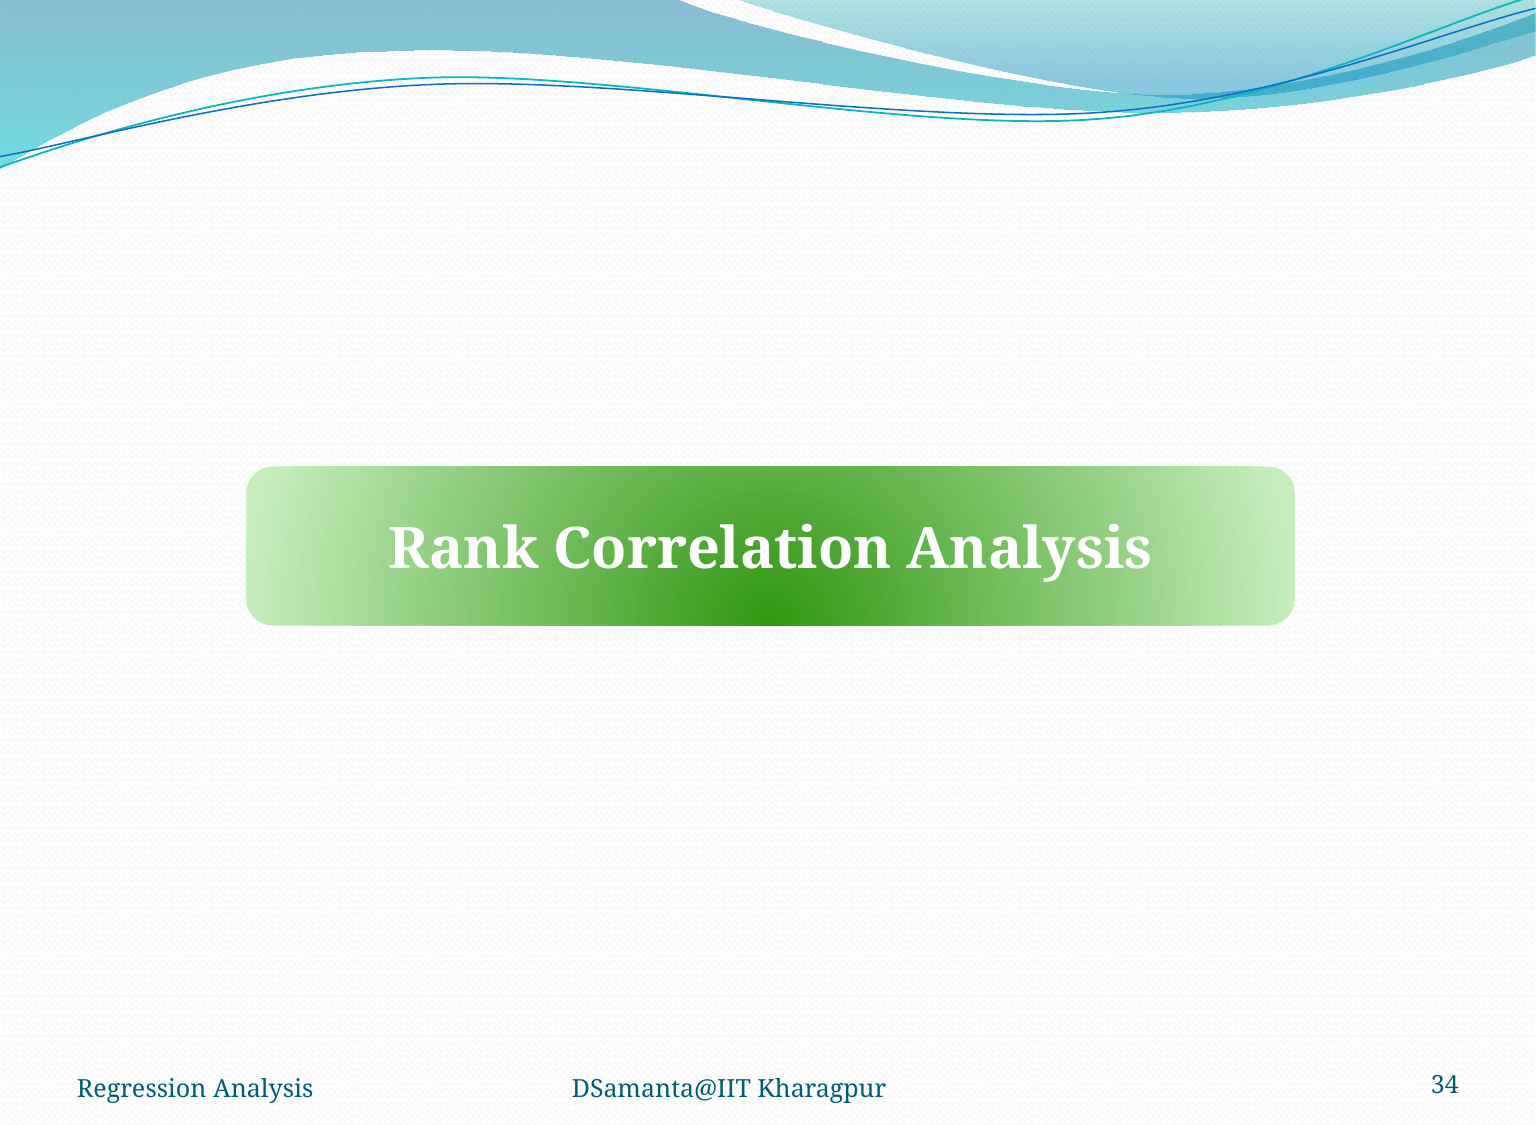

Rank Correlation Analysis
Regression Analysis
DSamanta@IIT Kharagpur
34